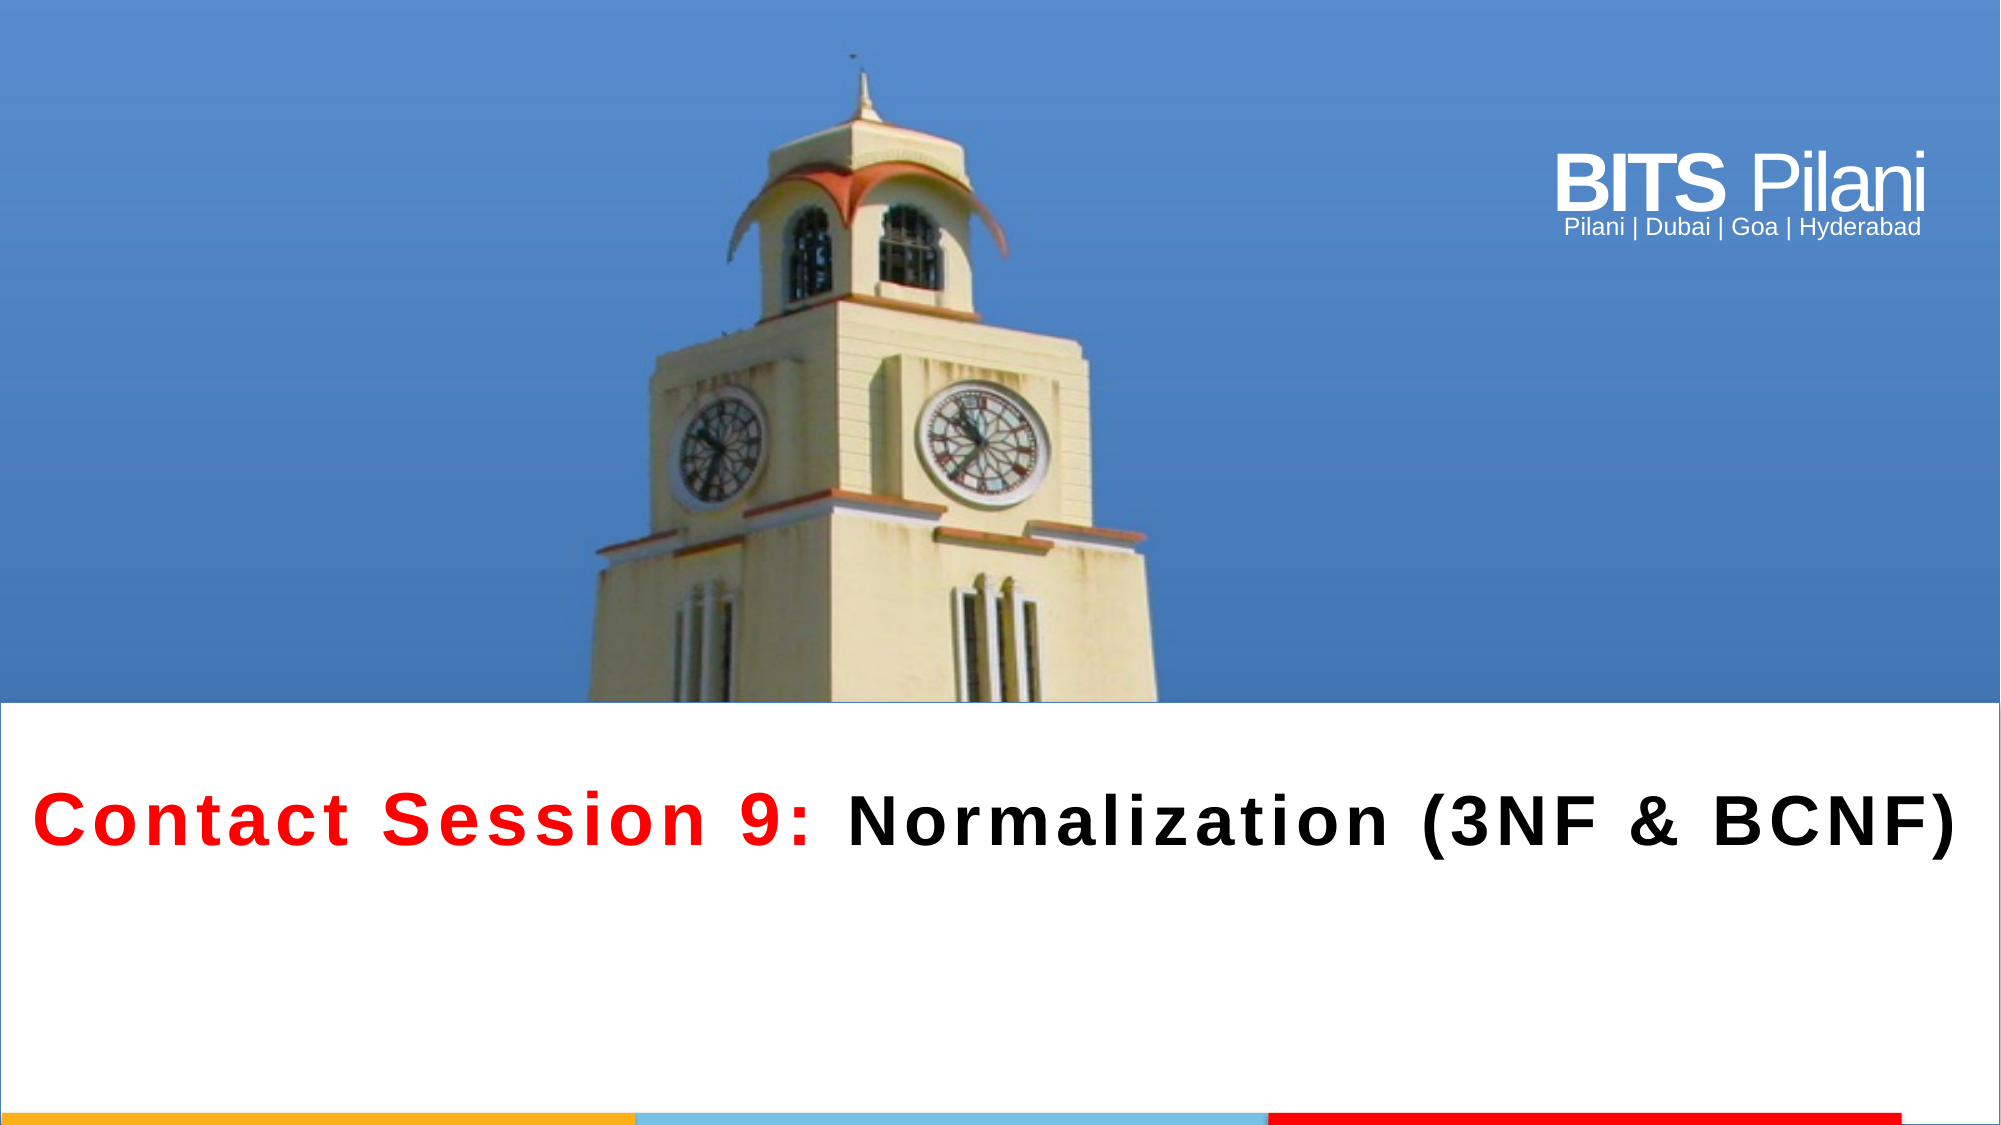

Contact Session 9: Normalization (3NF & BCNF)